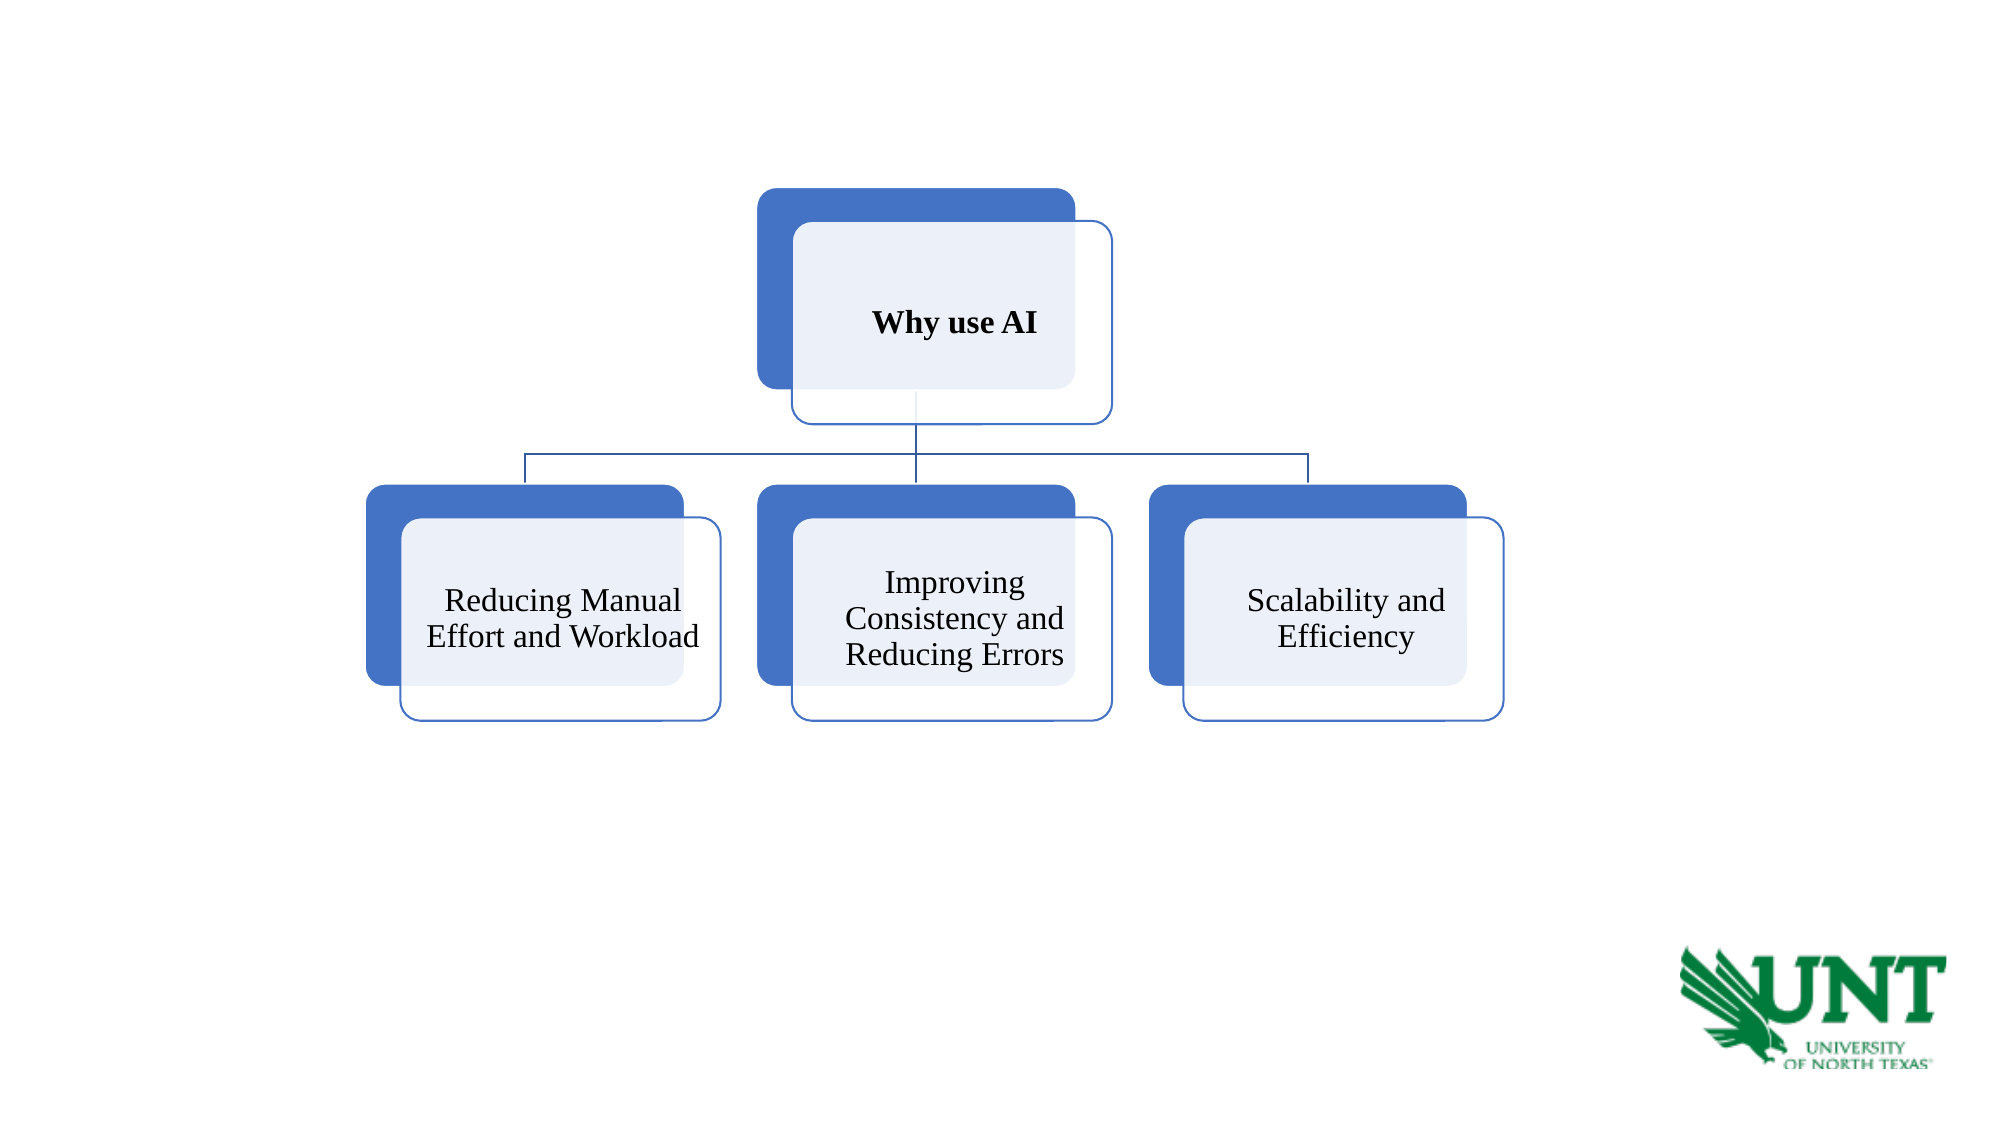

Why use AI
Reducing Manual Effort and Workload
Improving Consistency and Reducing Errors
Scalability and Efficiency